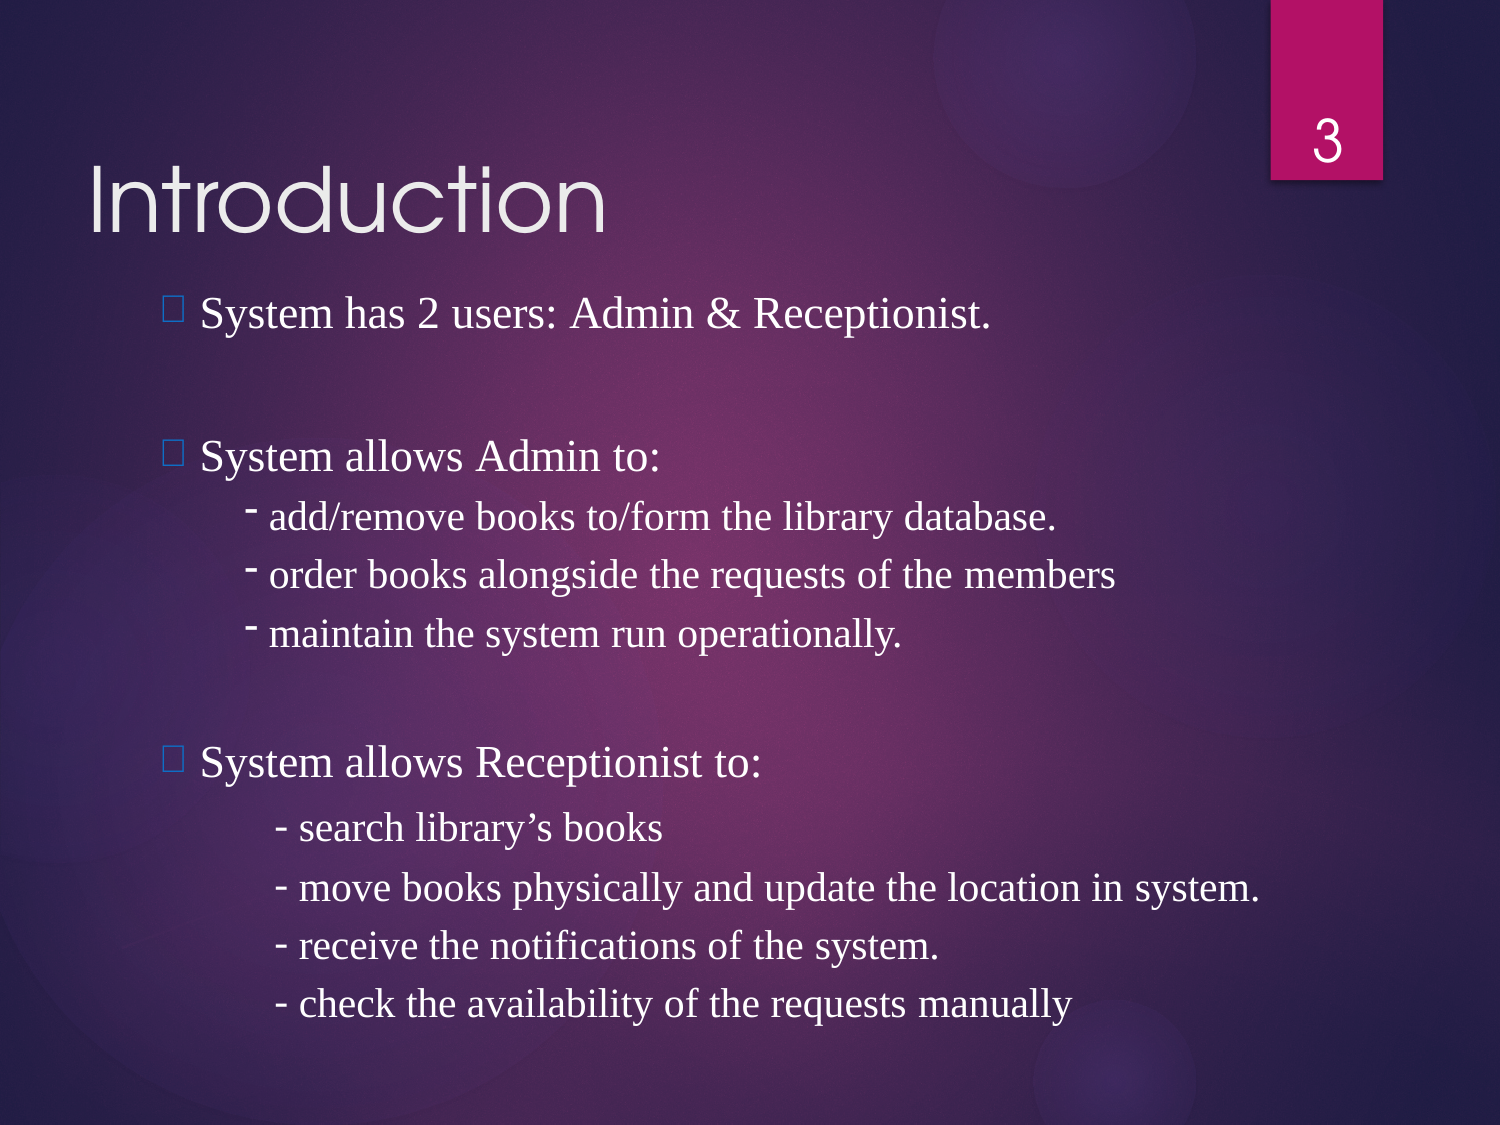

3
# Introduction
System has 2 users: Admin & Receptionist.

System allows Admin to:
add/remove books to/form the library database.
order books alongside the requests of the members
maintain the system run operationally.

System allows Receptionist to:
search library’s books
move books physically and update the location in system.
receive the notifications of the system.
check the availability of the requests manually